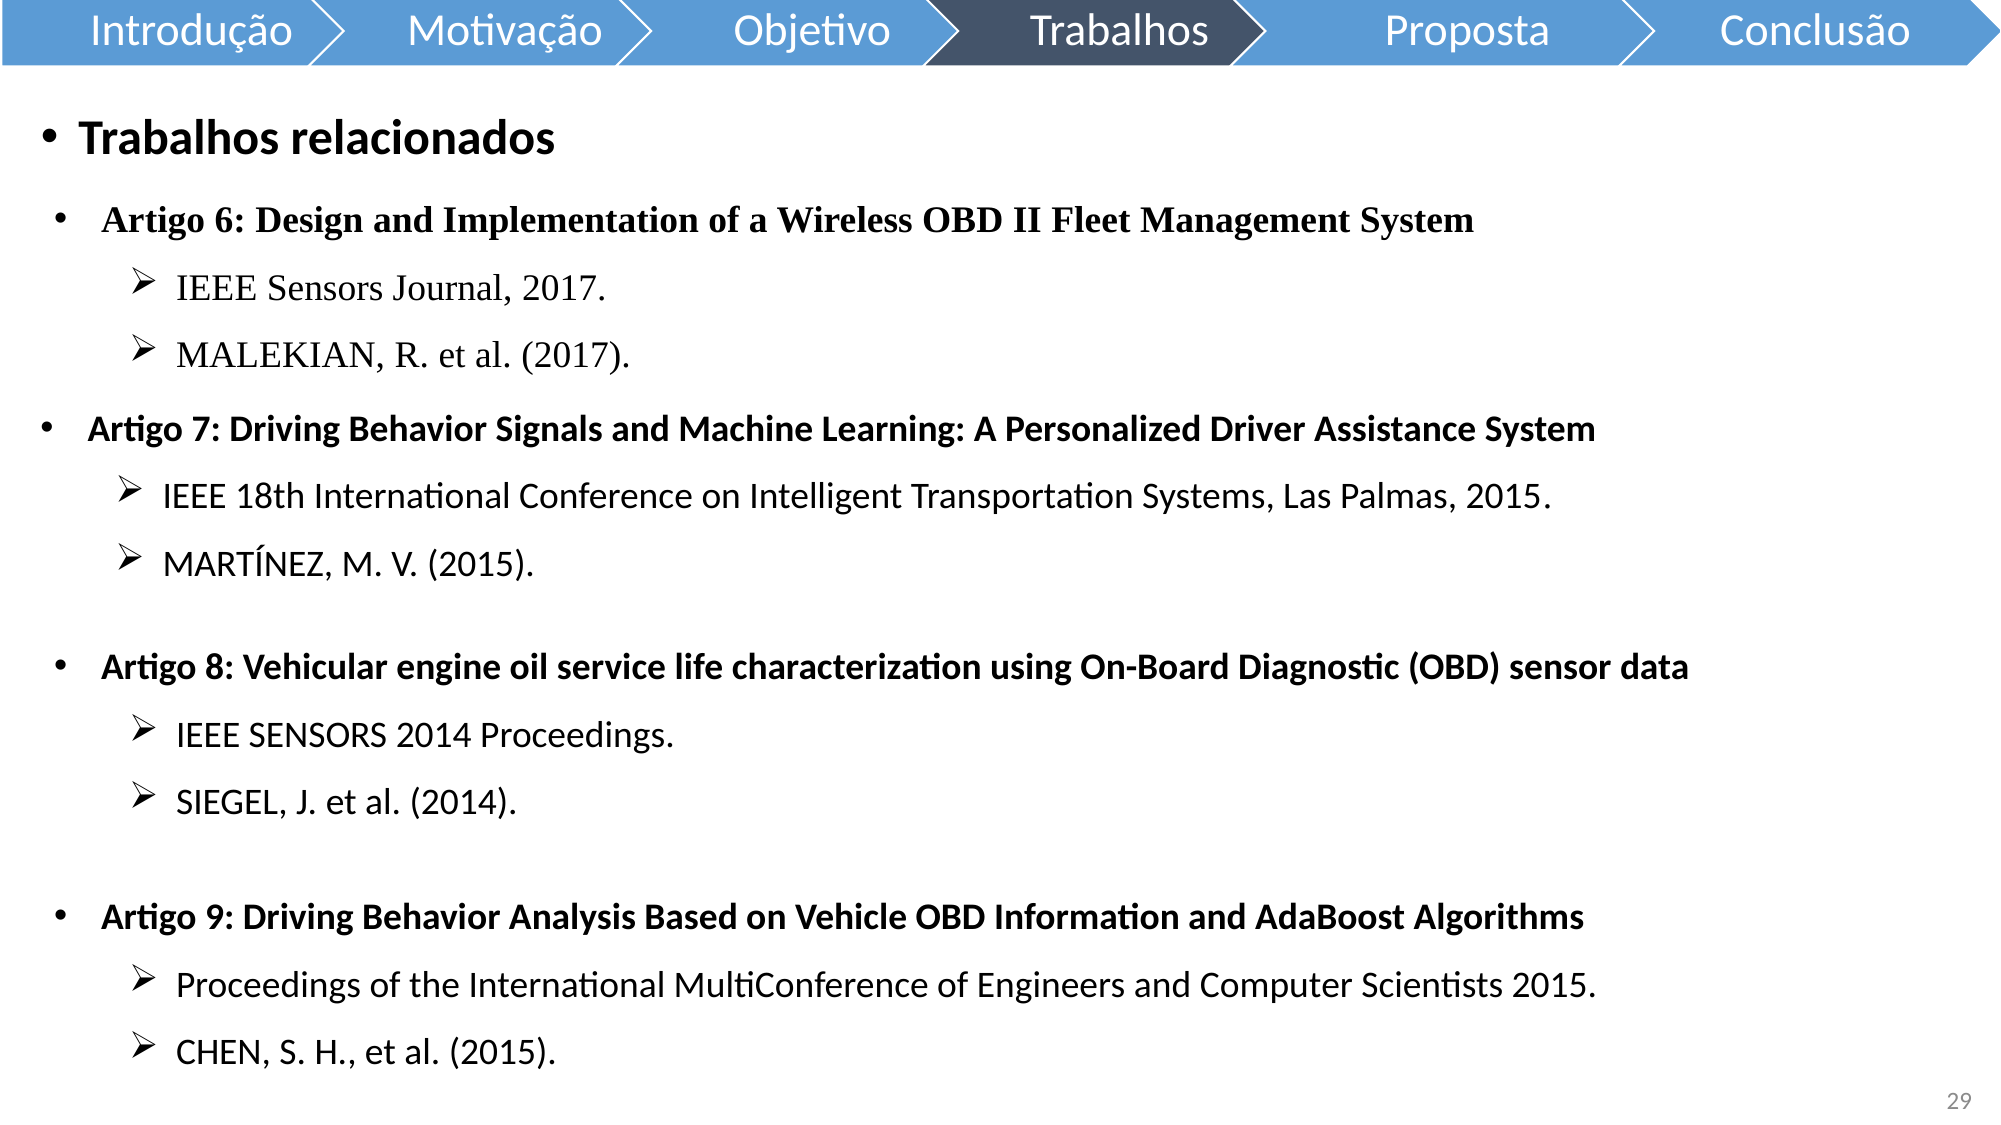

Introdução
Motivação
Objetivo
Trabalhos
Proposta
Conclusão
Trabalhos relacionados
Artigo 6: Design and Implementation of a Wireless OBD II Fleet Management System
IEEE Sensors Journal, 2017.
MALEKIAN, R. et al. (2017).
Artigo 7: Driving Behavior Signals and Machine Learning: A Personalized Driver Assistance System
IEEE 18th International Conference on Intelligent Transportation Systems, Las Palmas, 2015.
MARTÍNEZ, M. V. (2015).
Artigo 8: Vehicular engine oil service life characterization using On-Board Diagnostic (OBD) sensor data
IEEE SENSORS 2014 Proceedings.
SIEGEL, J. et al. (2014).
Artigo 9: Driving Behavior Analysis Based on Vehicle OBD Information and AdaBoost Algorithms
Proceedings of the International MultiConference of Engineers and Computer Scientists 2015.
CHEN, S. H., et al. (2015).
29